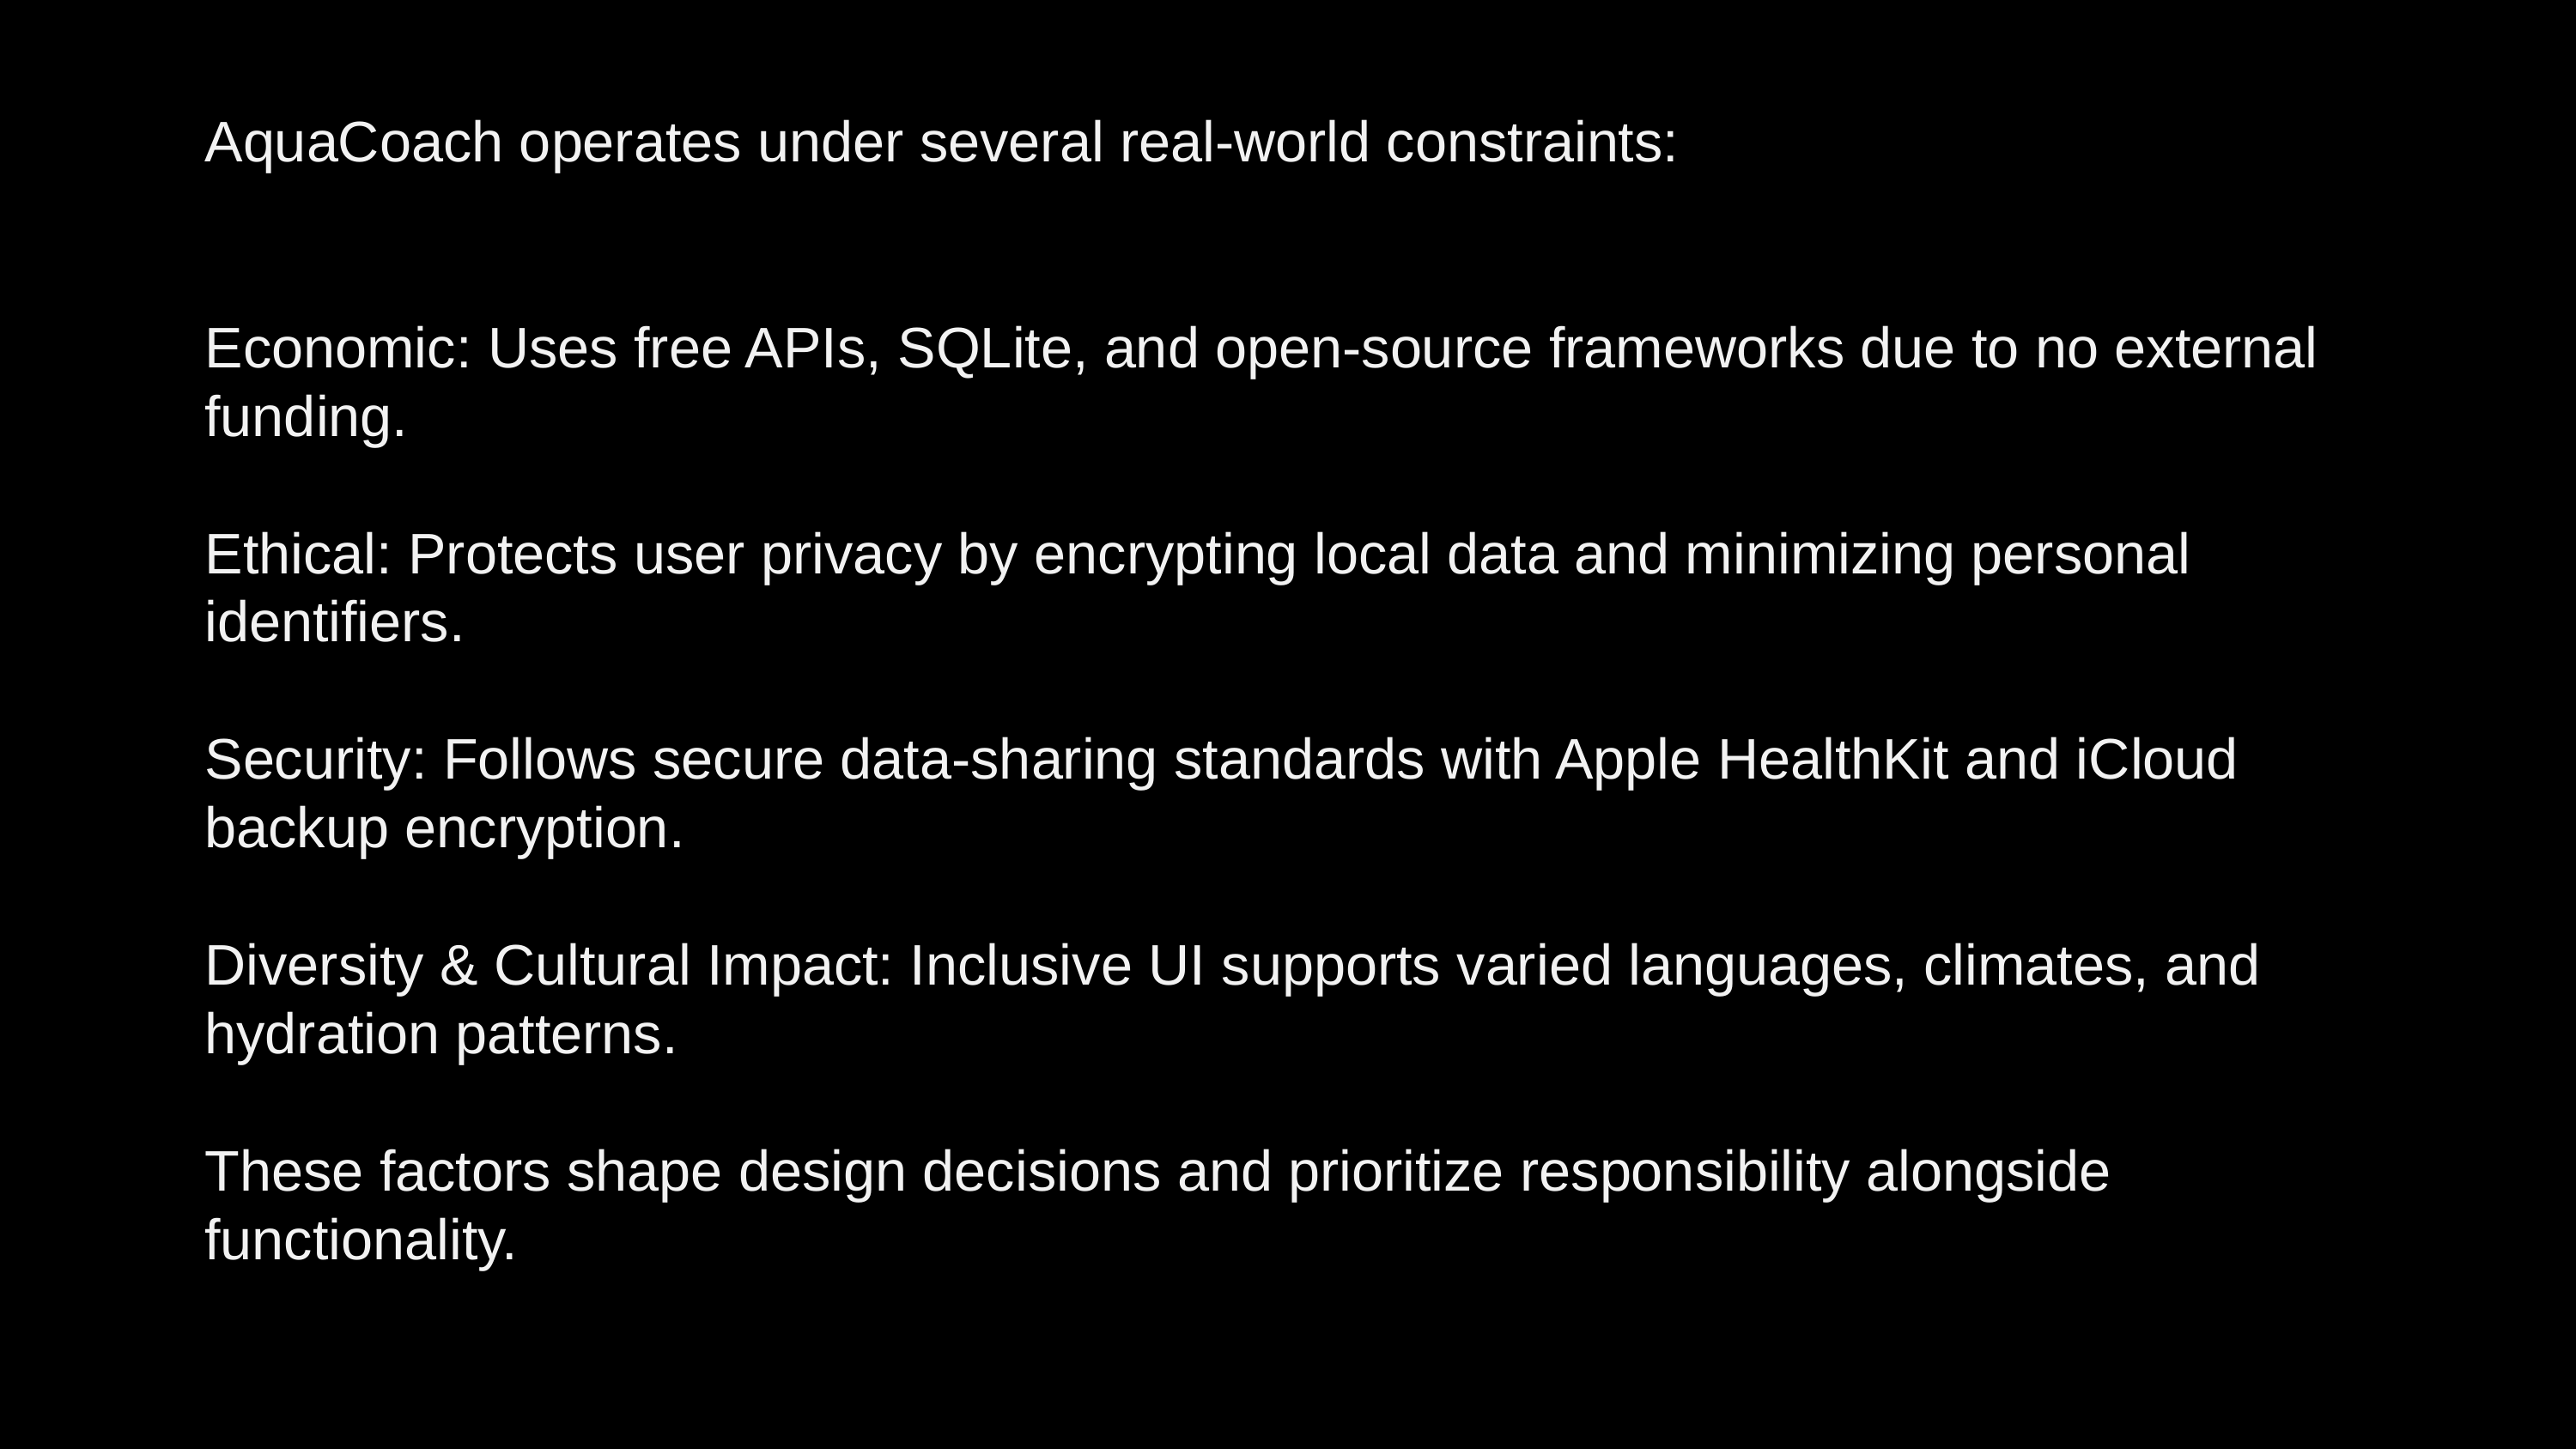

AquaCoach operates under several real-world constraints:

Economic: Uses free APIs, SQLite, and open-source frameworks due to no external funding.

Ethical: Protects user privacy by encrypting local data and minimizing personal identifiers.

Security: Follows secure data-sharing standards with Apple HealthKit and iCloud backup encryption.

Diversity & Cultural Impact: Inclusive UI supports varied languages, climates, and hydration patterns.
These factors shape design decisions and prioritize responsibility alongside functionality.